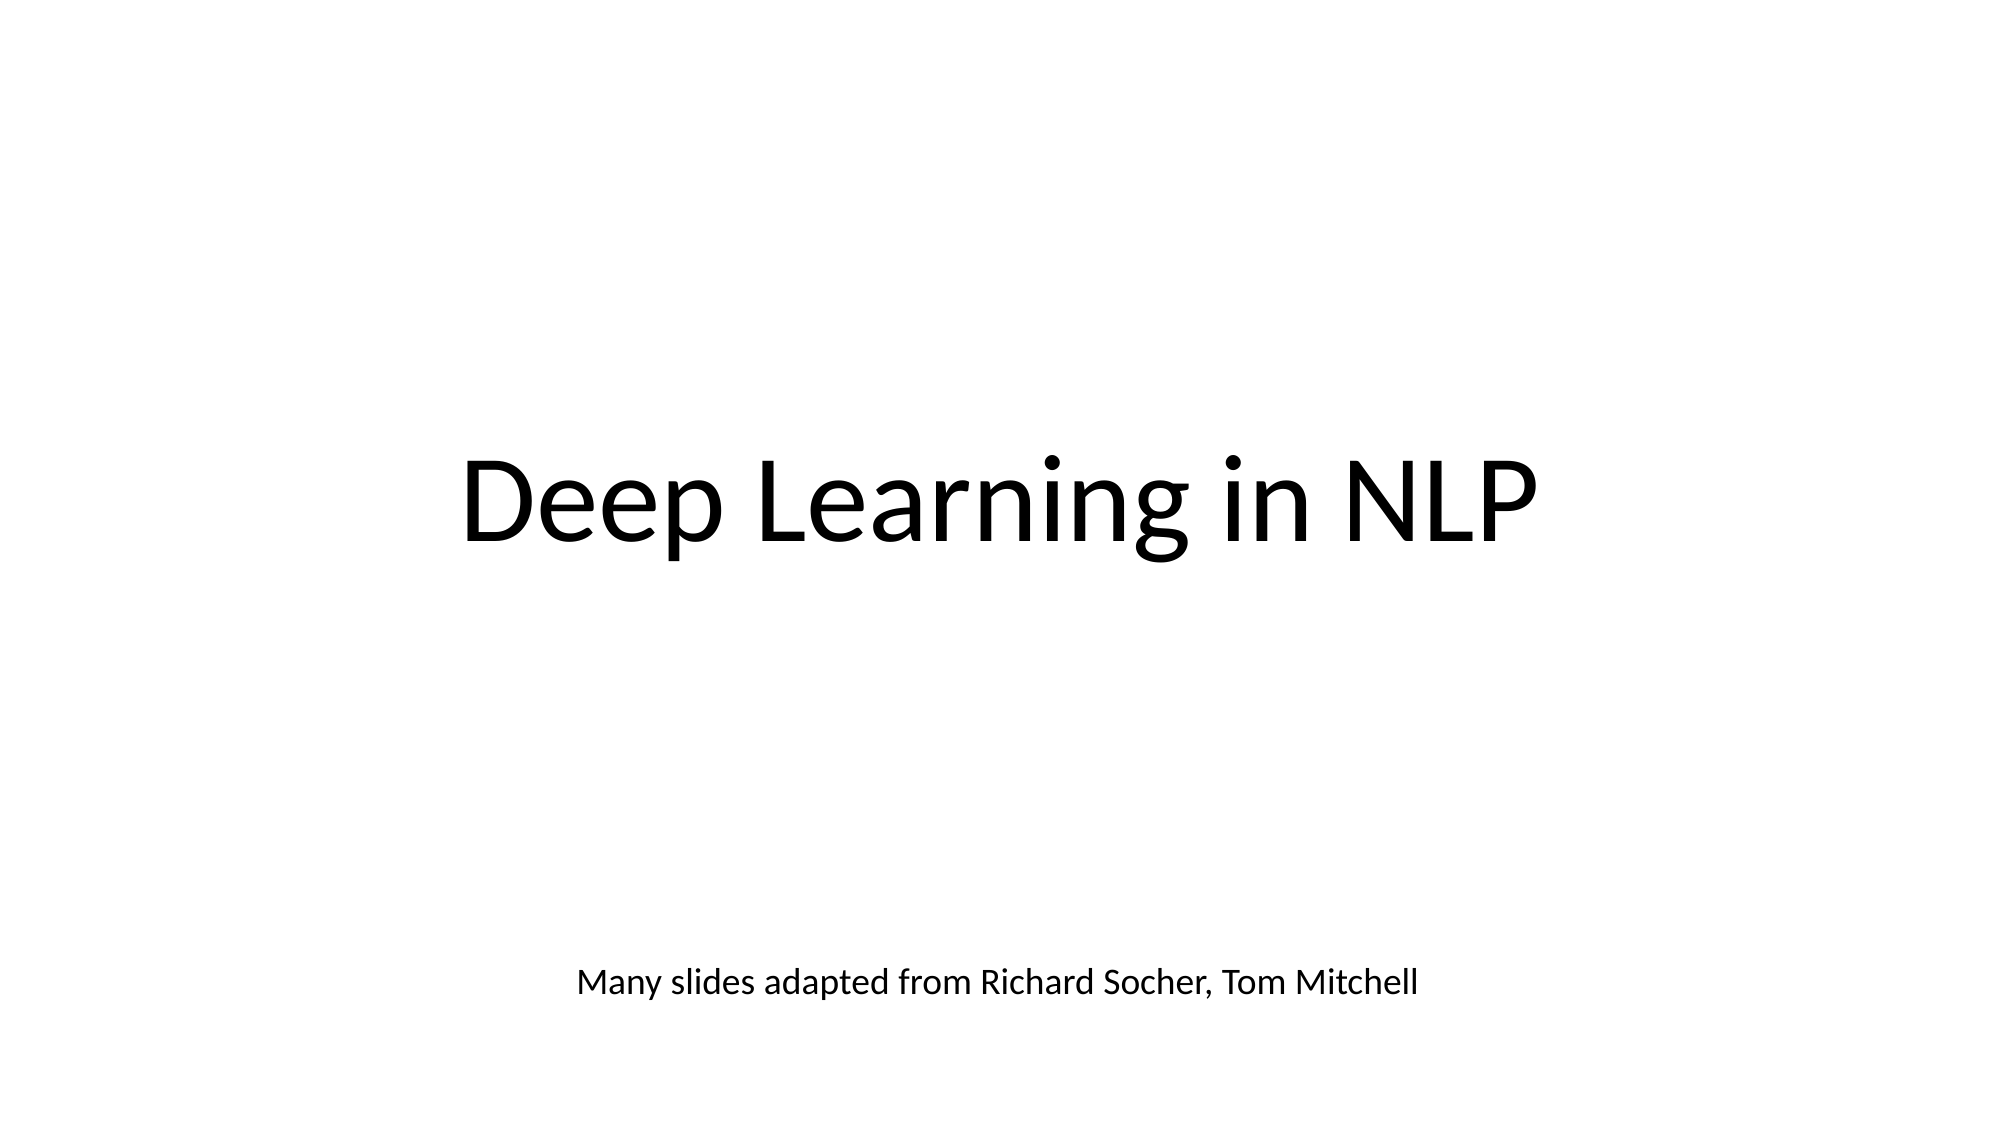

# Deep Learning in NLP
Many slides adapted from Richard Socher, Tom Mitchell